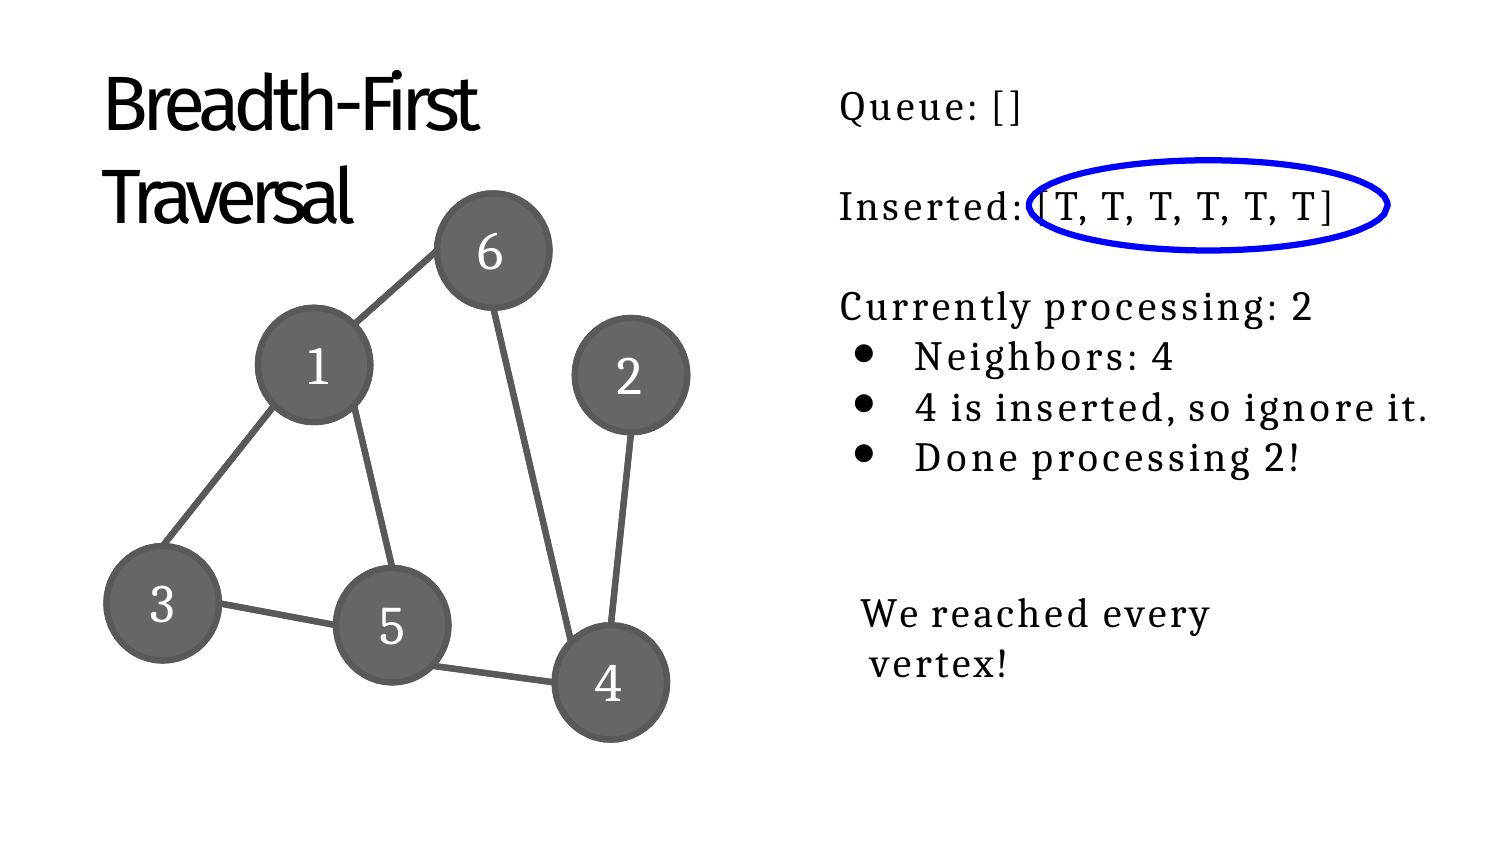

# Breadth-First Traversal
Queue: []

Inserted: [T, T, T, T, T, T]

6

Currently processing: 2
Neighbors: 4
4 is inserted, so ignore it.
Done processing 2!

1
2

3
We reached every  vertex!
5

4